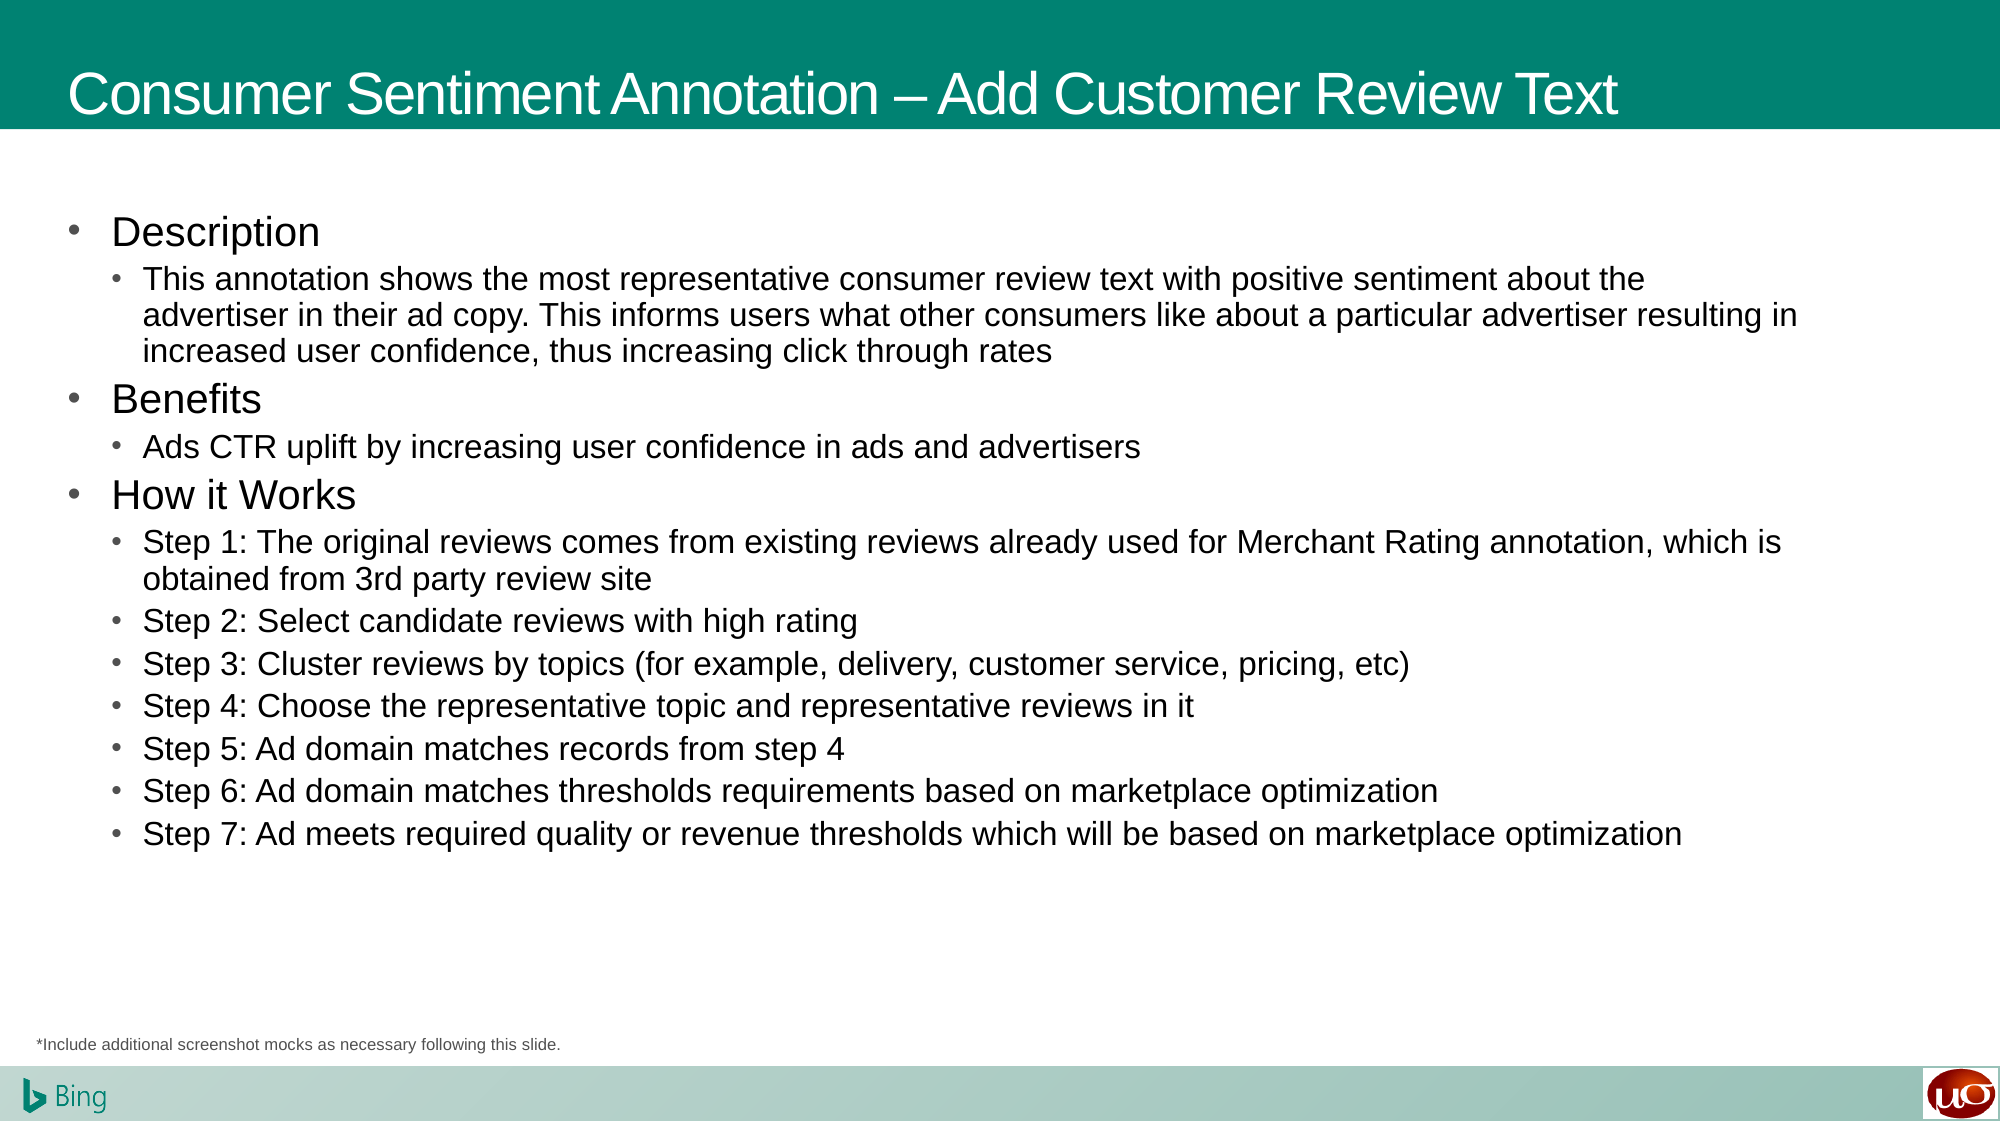

# Consumer Sentiment Annotation – Add Customer Review Text
Description
This annotation shows the most representative consumer review text with positive sentiment about the advertiser in their ad copy. This informs users what other consumers like about a particular advertiser resulting in increased user confidence, thus increasing click through rates
Benefits
Ads CTR uplift by increasing user confidence in ads and advertisers
How it Works
Step 1: The original reviews comes from existing reviews already used for Merchant Rating annotation, which is obtained from 3rd party review site
Step 2: Select candidate reviews with high rating
Step 3: Cluster reviews by topics (for example, delivery, customer service, pricing, etc)
Step 4: Choose the representative topic and representative reviews in it
Step 5: Ad domain matches records from step 4
Step 6: Ad domain matches thresholds requirements based on marketplace optimization
Step 7: Ad meets required quality or revenue thresholds which will be based on marketplace optimization

*Include additional screenshot mocks as necessary following this slide.